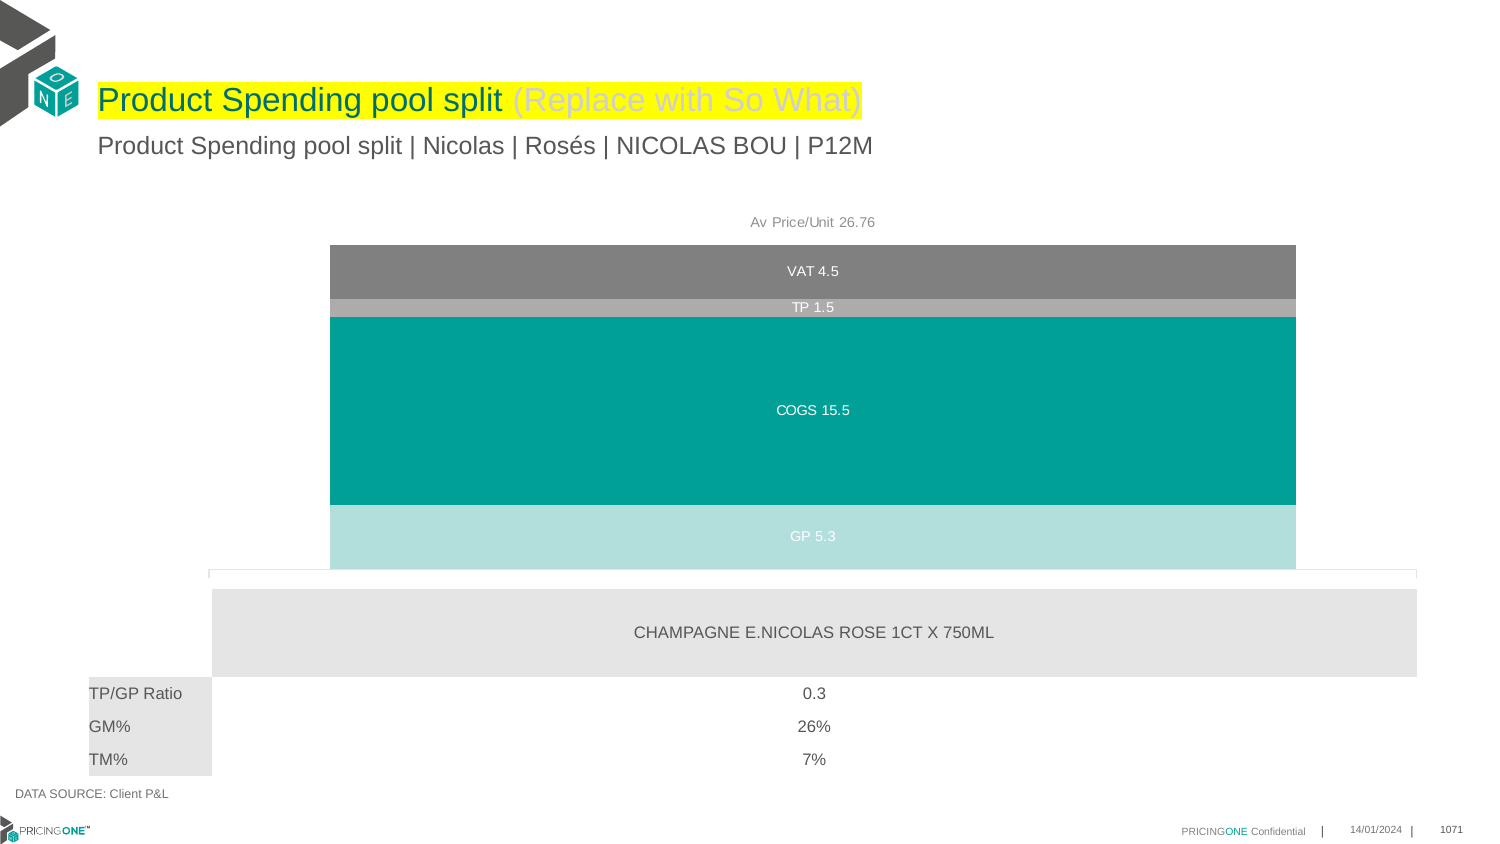

# Product Spending pool split (Replace with So What)
Product Spending pool split | Nicolas | Rosés | NICOLAS BOU | P12M

### Chart

| Category | GP | COGS | TP | VAT |
|---|---|---|---|---|
| Av Price/Unit 26.76 | 5.335402941176471 | 15.49789705882353 | 1.4706215686274469 | 4.4607843137254894 |
|  | CHAMPAGNE E.NICOLAS ROSE 1CT X 750ML |
| --- | --- |
| TP/GP Ratio | 0.3 |
| GM% | 26% |
| TM% | 7% |
DATA SOURCE: Client P&L

14/01/2024
1071